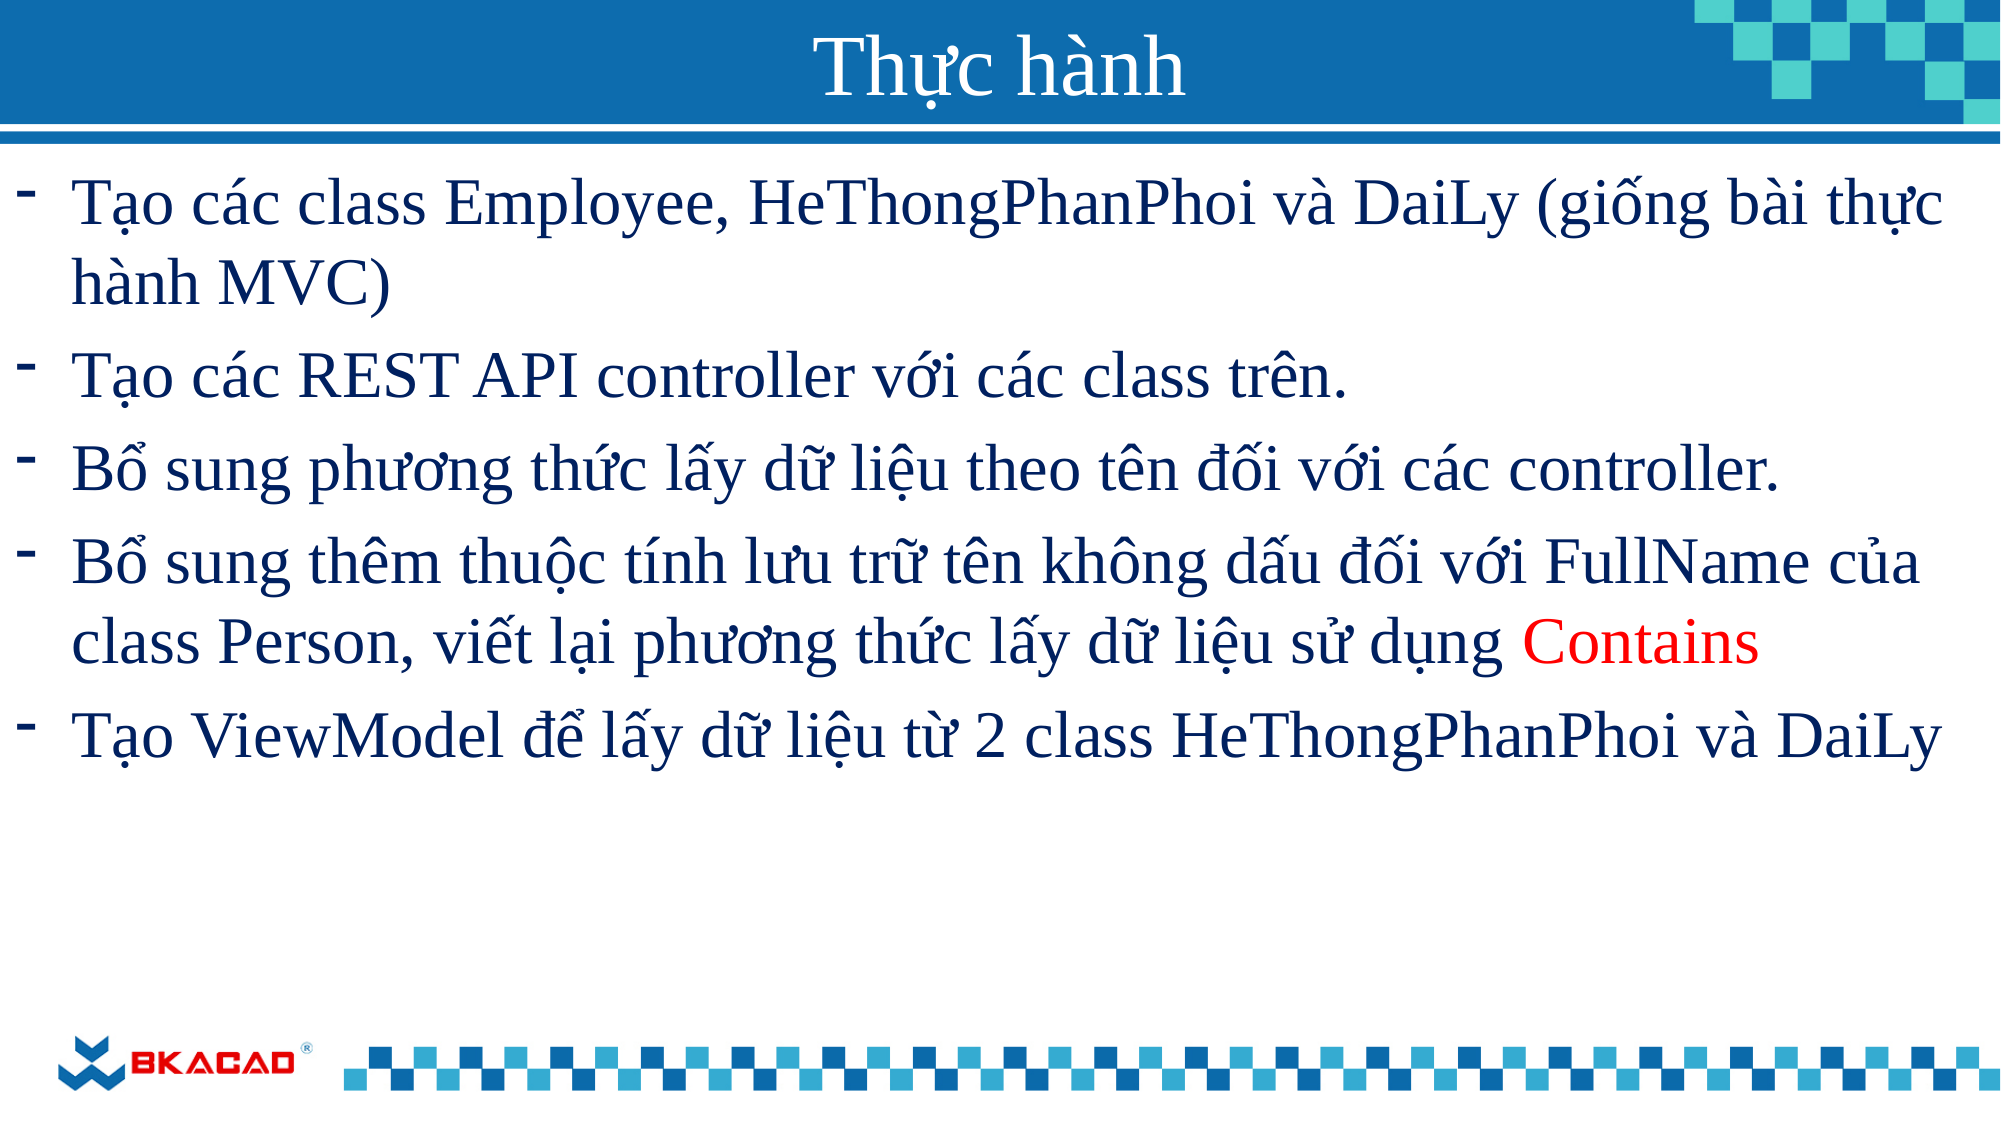

# Thực hành
Tạo các class Employee, HeThongPhanPhoi và DaiLy (giống bài thực hành MVC)
Tạo các REST API controller với các class trên.
Bổ sung phương thức lấy dữ liệu theo tên đối với các controller.
Bổ sung thêm thuộc tính lưu trữ tên không dấu đối với FullName của class Person, viết lại phương thức lấy dữ liệu sử dụng Contains
Tạo ViewModel để lấy dữ liệu từ 2 class HeThongPhanPhoi và DaiLy